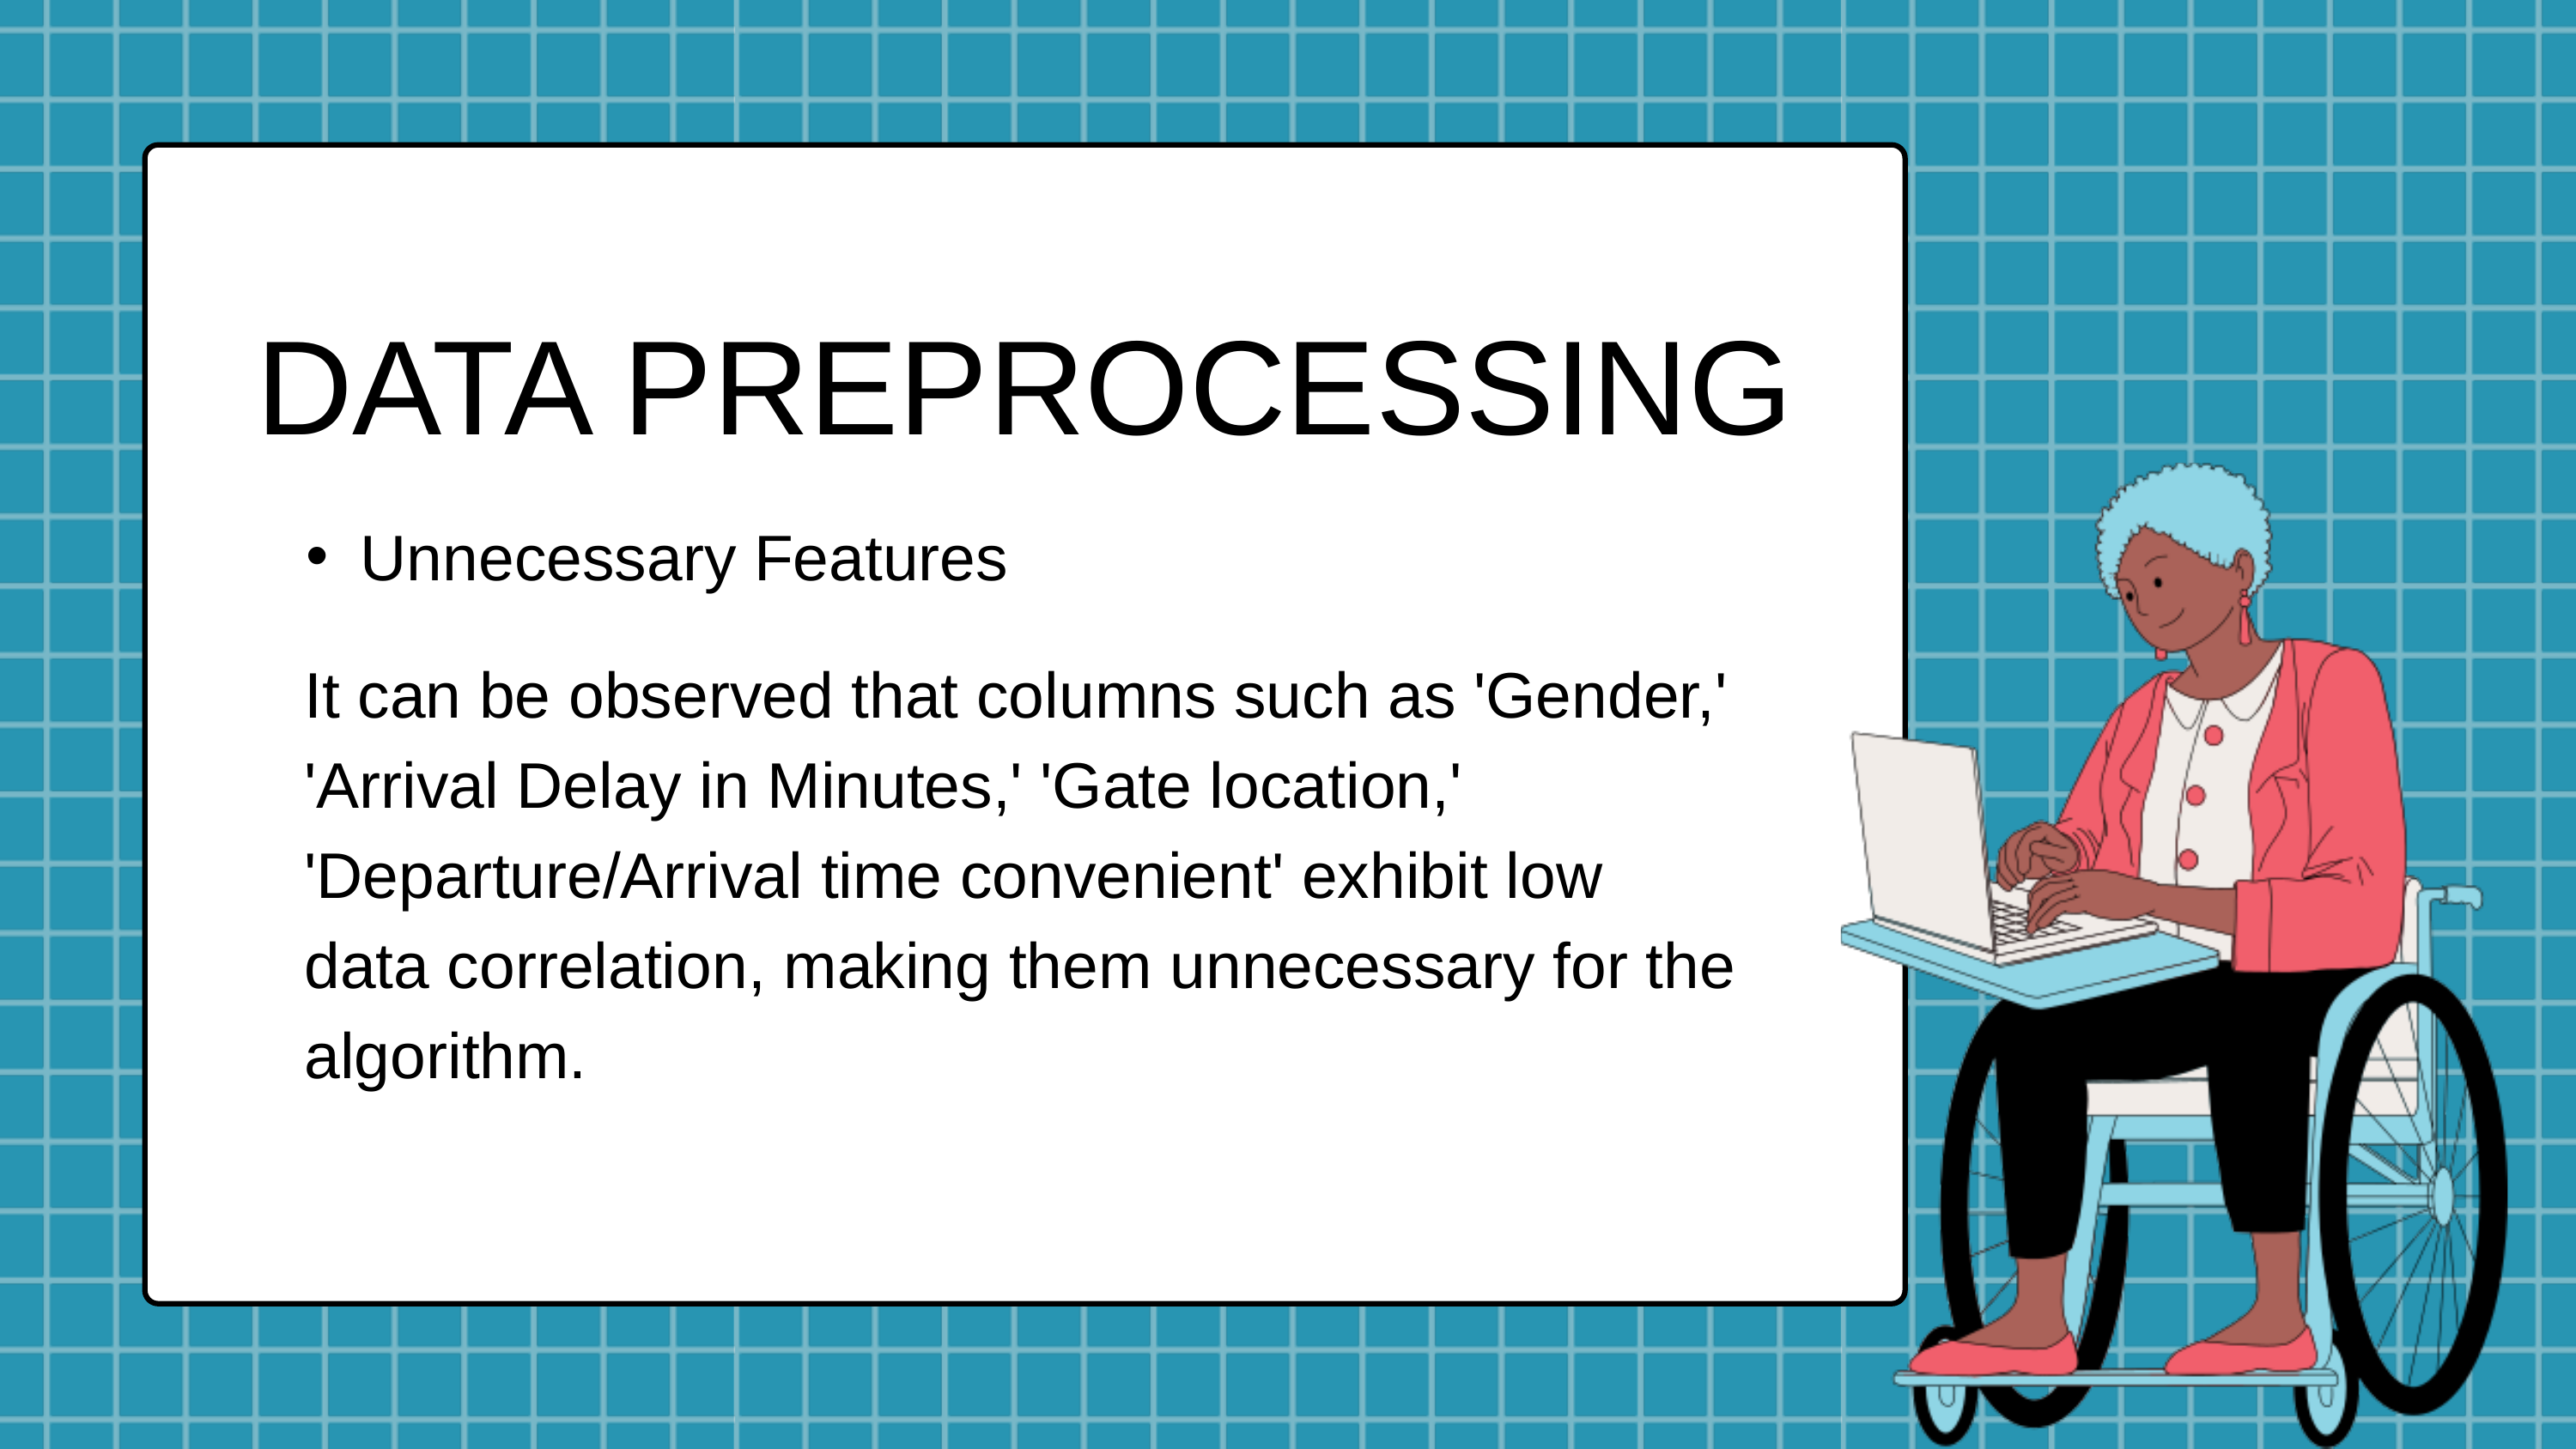

DATA PREPROCESSING

Unnecessary Features
It can be observed that columns such as 'Gender,' 'Arrival Delay in Minutes,' 'Gate location,' 'Departure/Arrival time convenient' exhibit low data correlation, making them unnecessary for the algorithm.